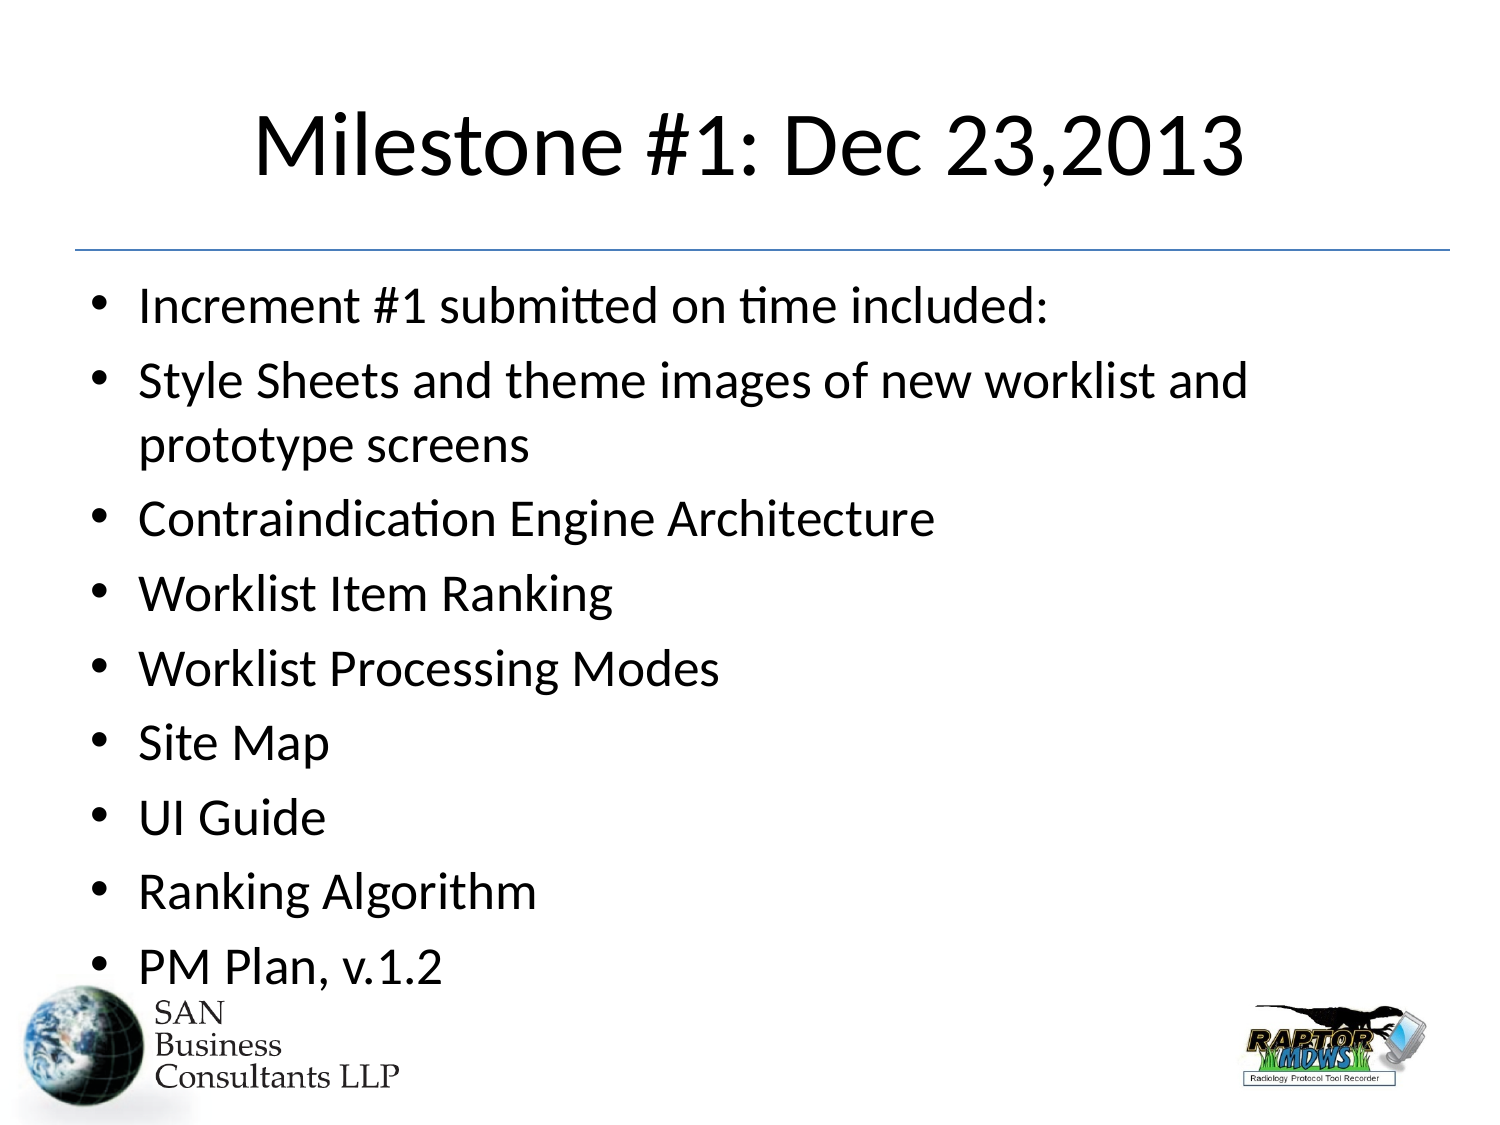

# Milestone #1: Dec 23,2013
Increment #1 submitted on time included:
Style Sheets and theme images of new worklist and prototype screens
Contraindication Engine Architecture
Worklist Item Ranking
Worklist Processing Modes
Site Map
UI Guide
Ranking Algorithm
PM Plan, v.1.2